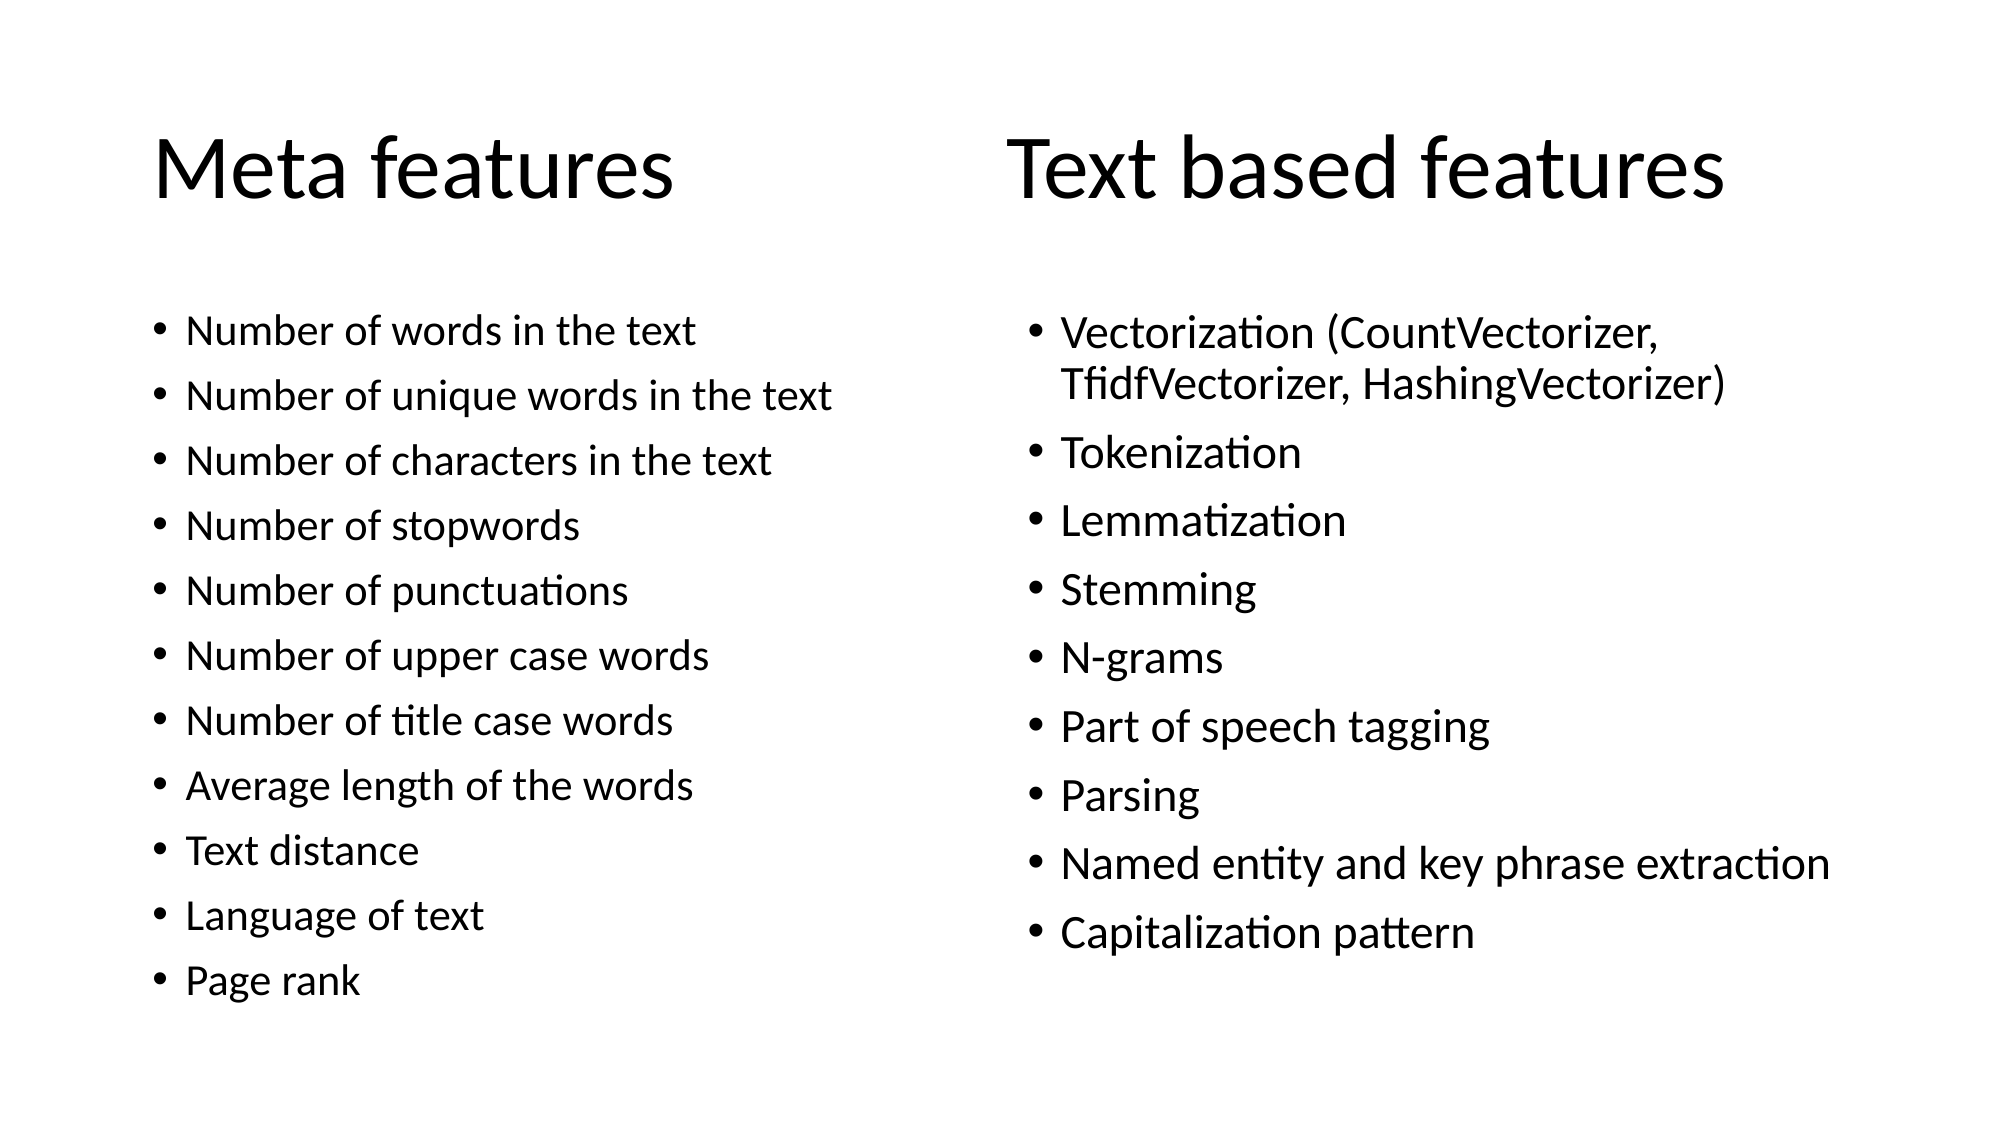

# Meta features                Text based features
Number of words in the text
Number of unique words in the text
Number of characters in the text
Number of stopwords
Number of punctuations
Number of upper case words
Number of title case words
Average length of the words
Text distance
Language of text
Page rank

Vectorization (CountVectorizer, TfidfVectorizer, HashingVectorizer)
Tokenization
Lemmatization
Stemming
N-grams
Part of speech tagging
Parsing
Named entity and key phrase extraction
Capitalization pattern